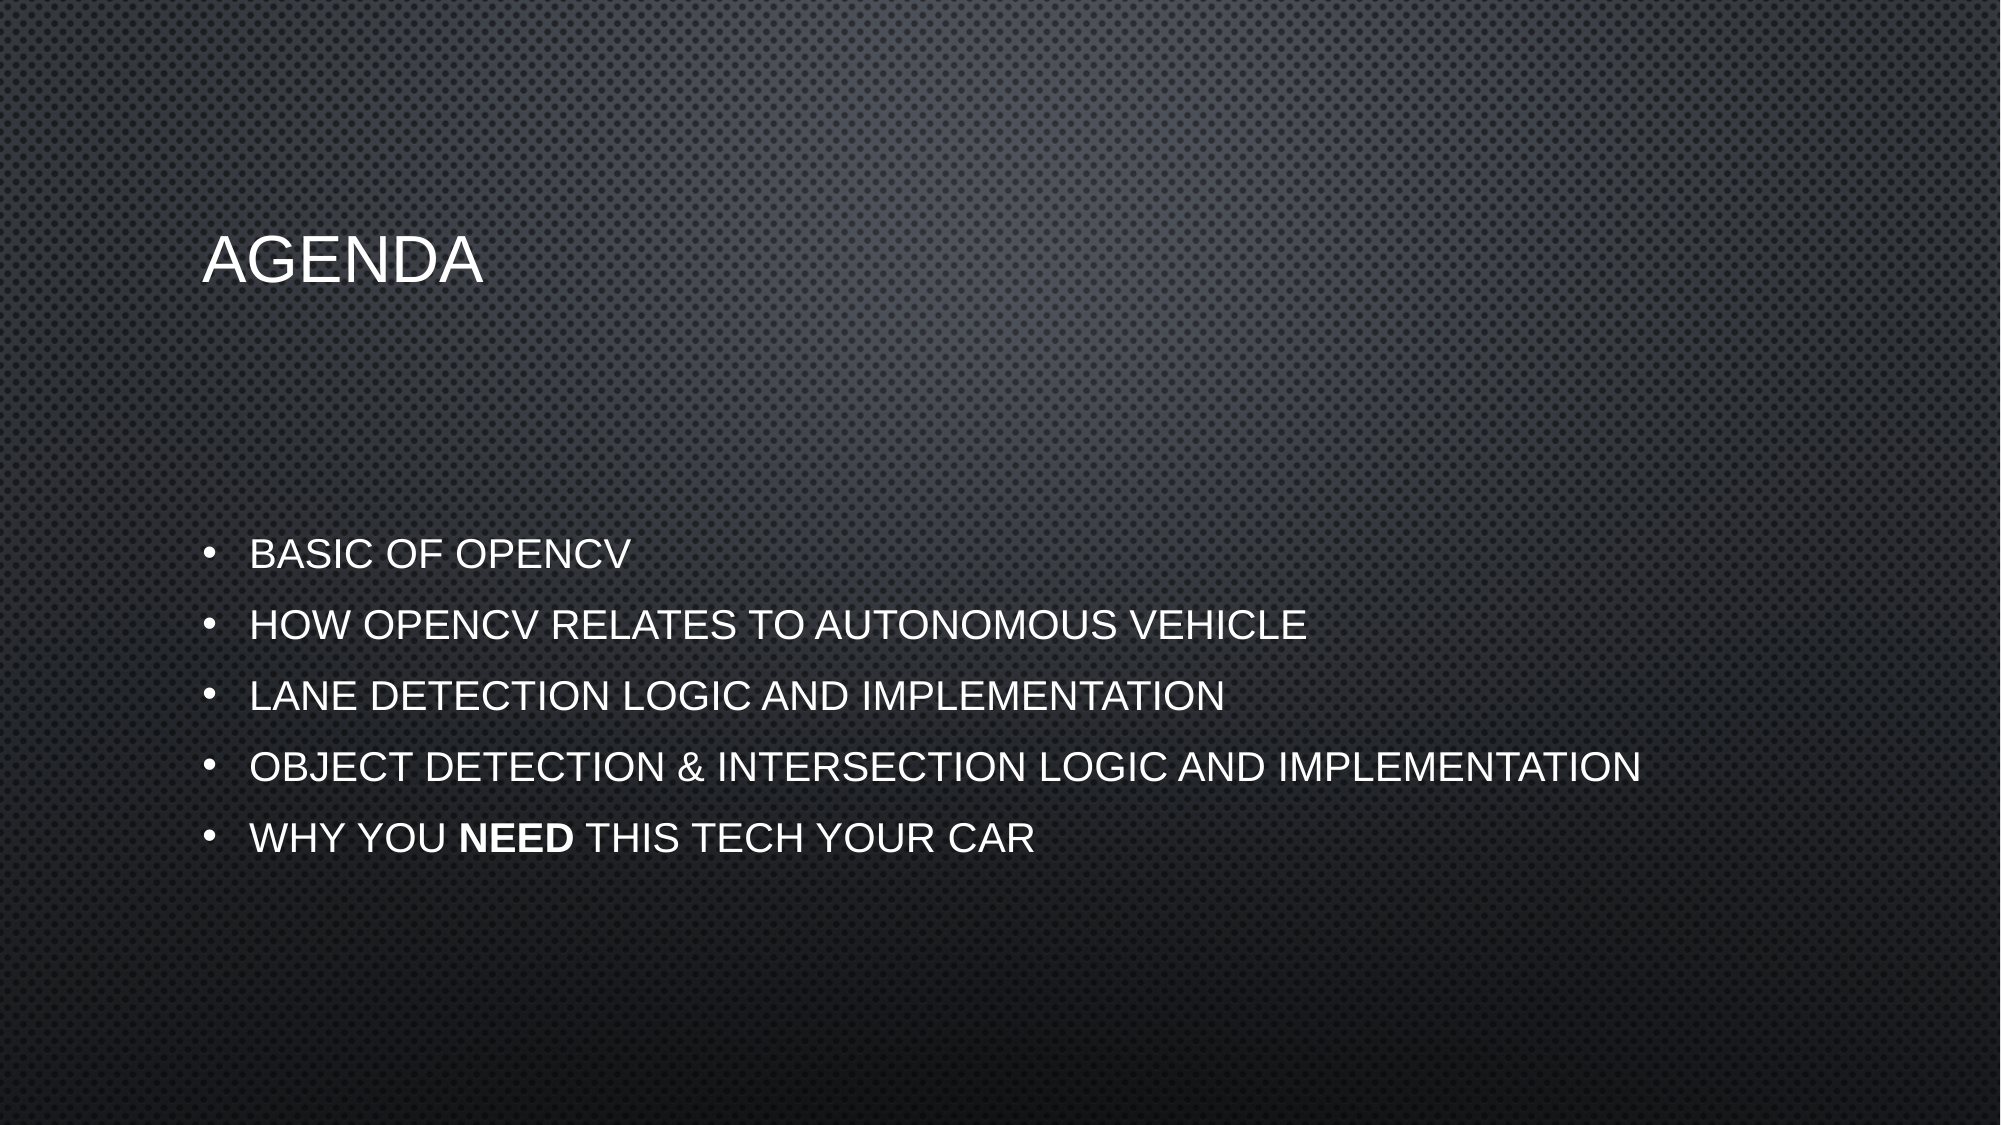

# agenda
Basic of OpenCV
How OpenCV relates to autonomous vehicle
Lane detection logic and implementation
Object detection & intersection logic and implementation
Why you NEED this tech your car